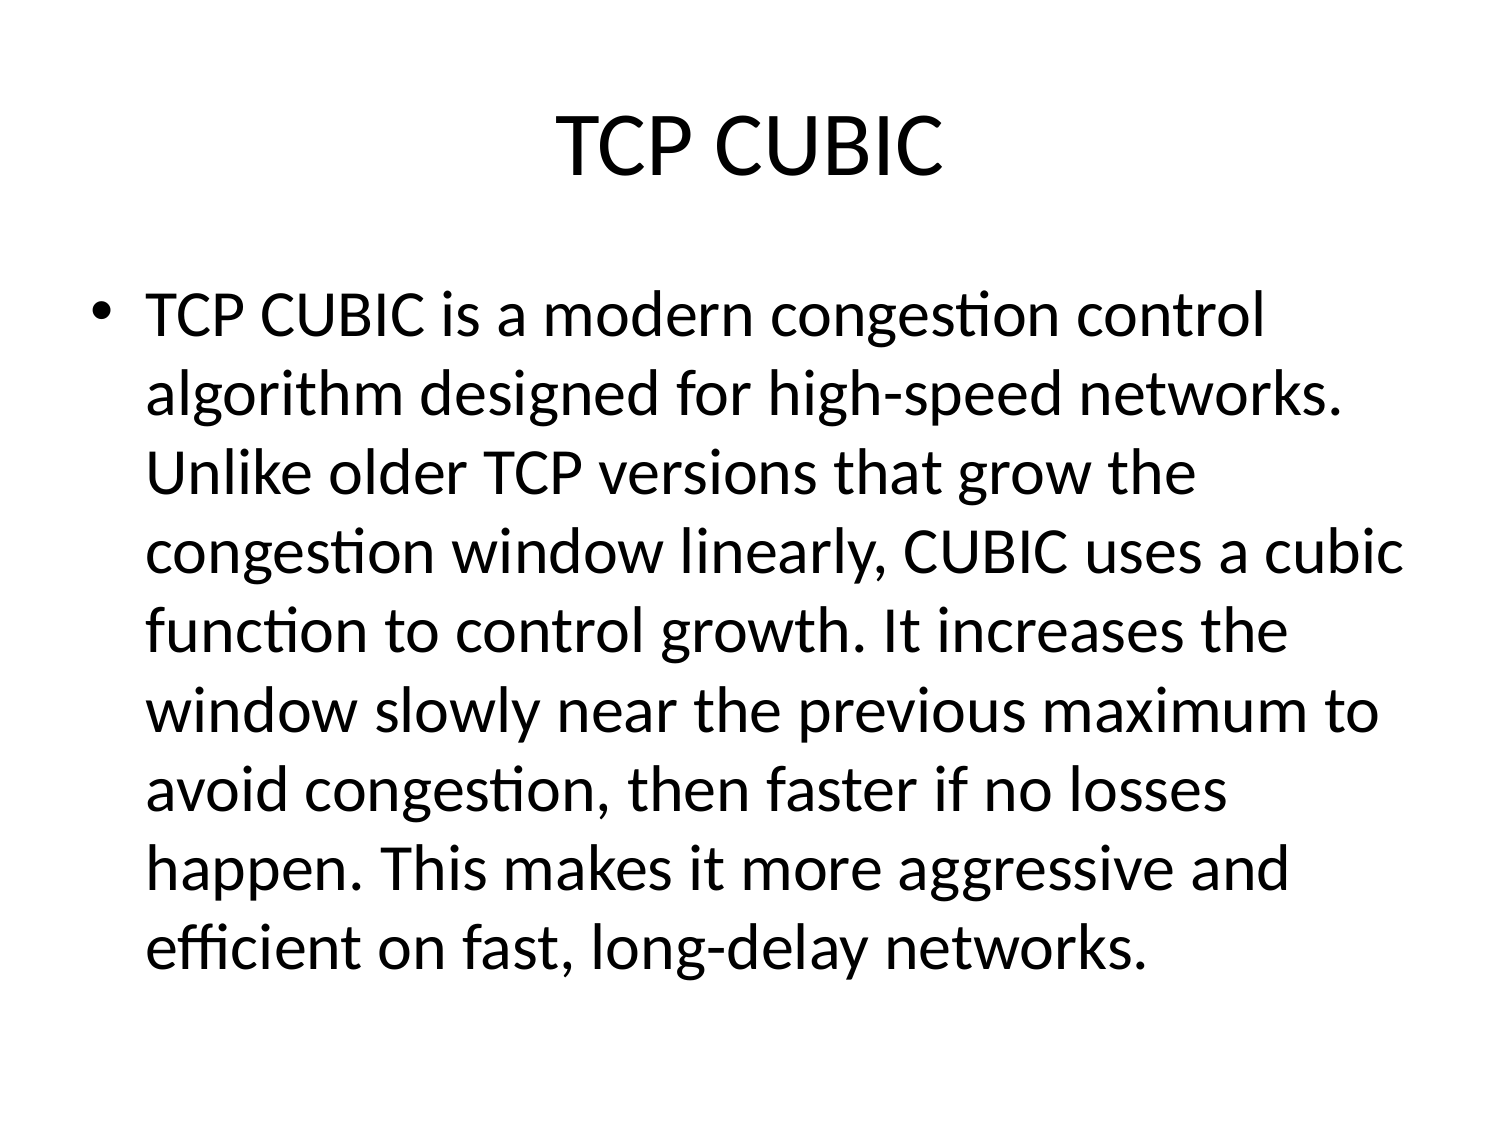

# TCP CUBIC
TCP CUBIC is a modern congestion control algorithm designed for high-speed networks. Unlike older TCP versions that grow the congestion window linearly, CUBIC uses a cubic function to control growth. It increases the window slowly near the previous maximum to avoid congestion, then faster if no losses happen. This makes it more aggressive and efficient on fast, long-delay networks.